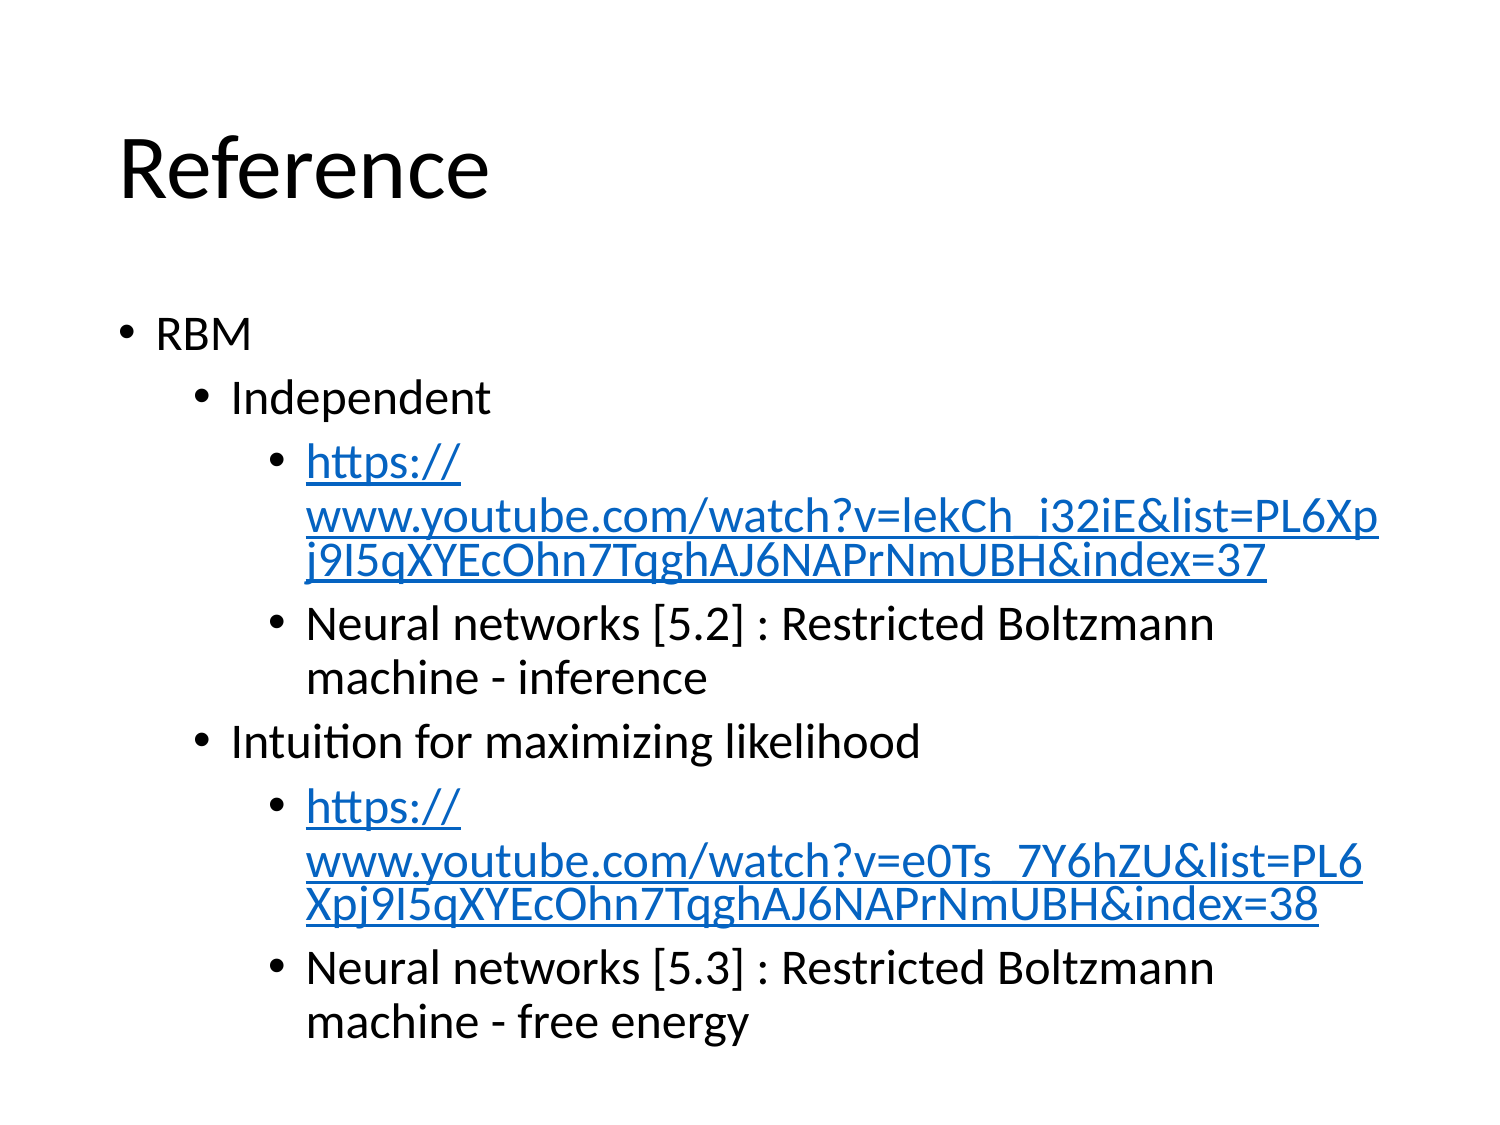

# Reference
RBM
Independent
https://www.youtube.com/watch?v=lekCh_i32iE&list=PL6Xpj9I5qXYEcOhn7TqghAJ6NAPrNmUBH&index=37
Neural networks [5.2] : Restricted Boltzmann machine - inference
Intuition for maximizing likelihood
https://www.youtube.com/watch?v=e0Ts_7Y6hZU&list=PL6Xpj9I5qXYEcOhn7TqghAJ6NAPrNmUBH&index=38
Neural networks [5.3] : Restricted Boltzmann machine - free energy